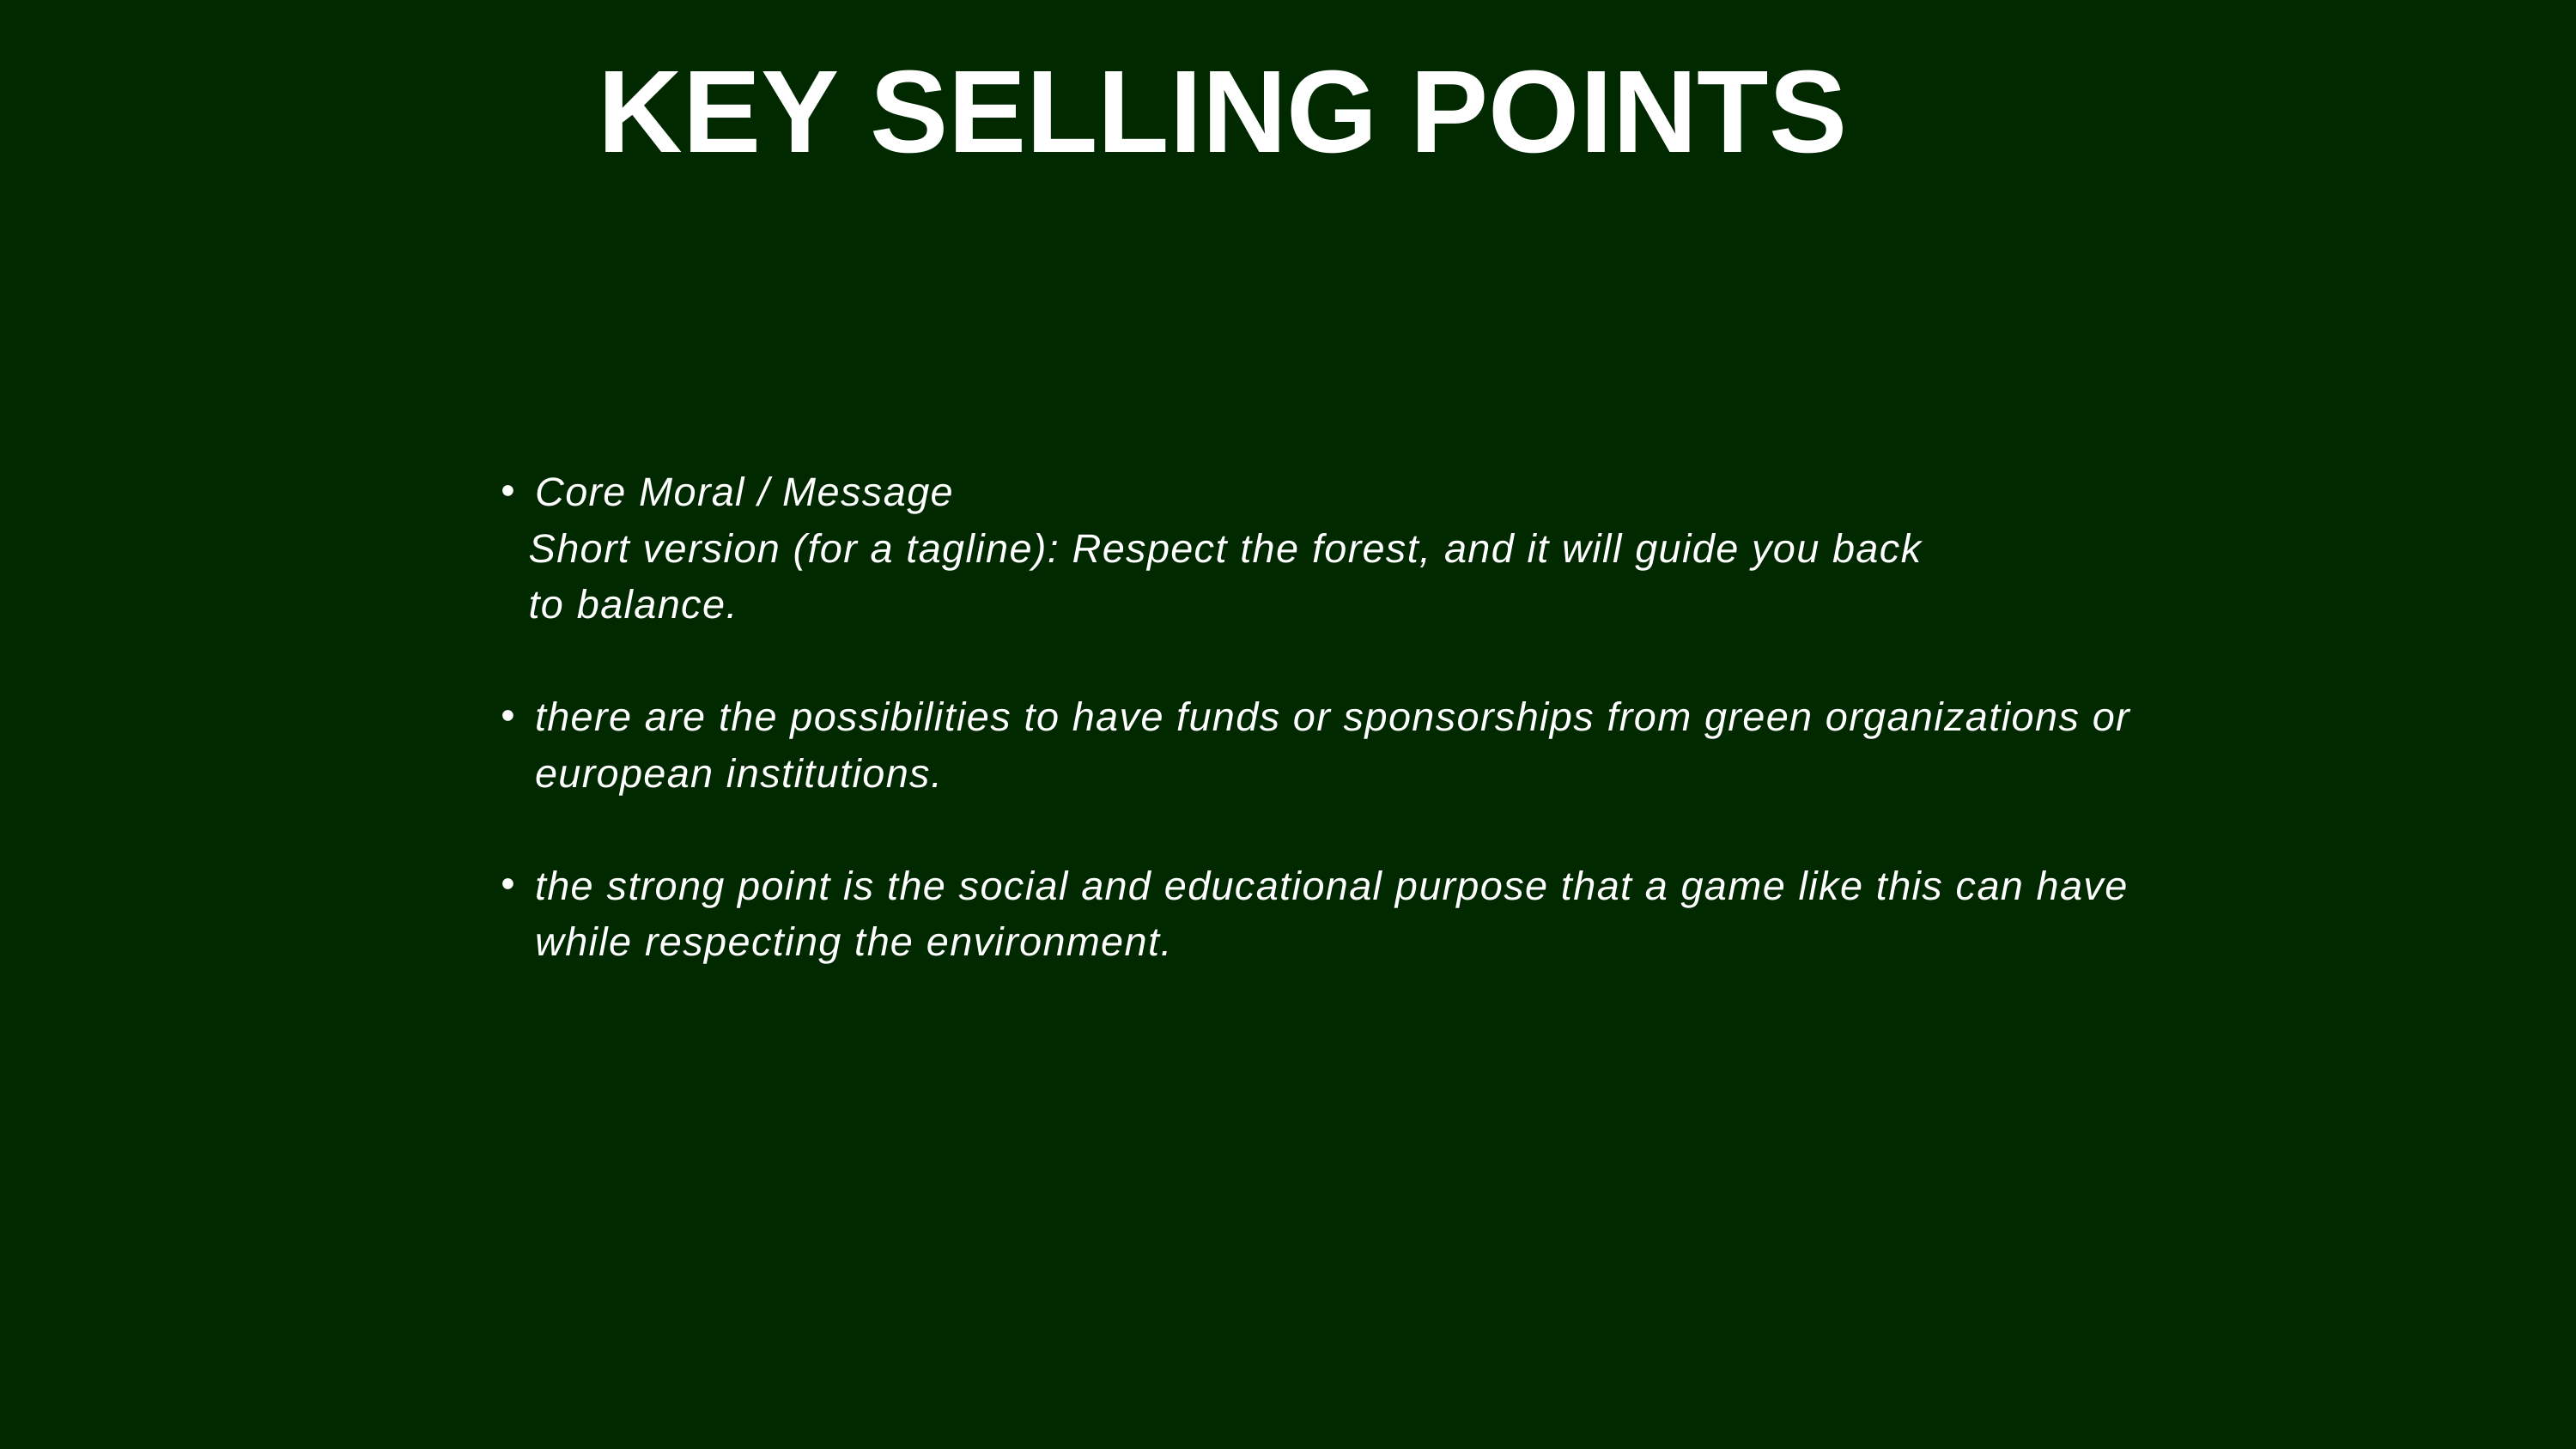

KEY SELLING POINTS

Core Moral / Message
     Short version (for a tagline): Respect the forest, and it will guide you back
     to balance.

there are the possibilities to have funds or sponsorships from green organizations or european institutions.

the strong point is the social and educational purpose that a game like this can have while respecting the environment.